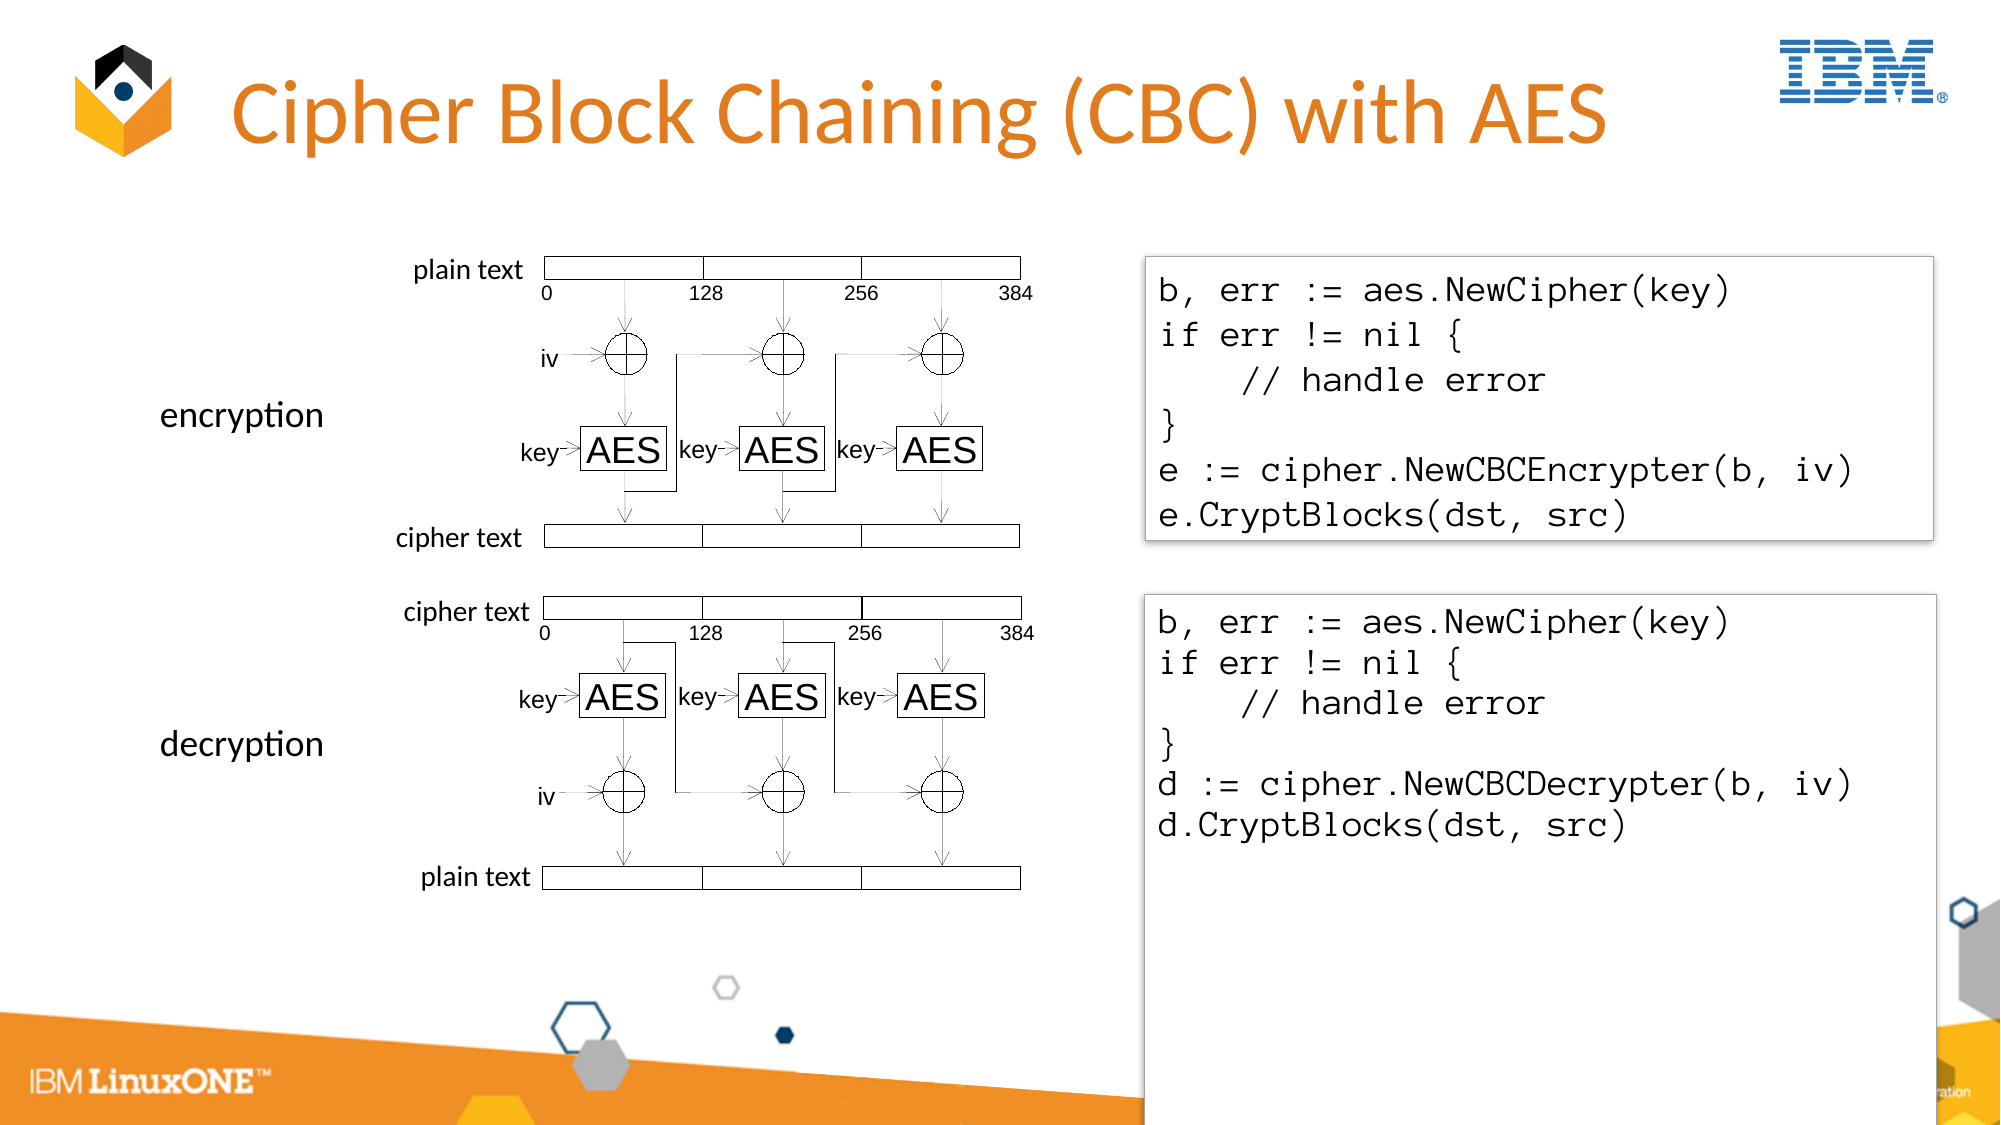

# Cipher Block Chaining (CBC) with AES
plain text
b, err := aes.NewCipher(key)
if err != nil {
    // handle error
}
e := cipher.NewCBCEncrypter(b, iv)
e.CryptBlocks(dst, src)

256
0
128
384

iv

AES
key
AES
key
AES
key

encryption
cipher text
cipher text
b, err := aes.NewCipher(key)
if err != nil {
    // handle error
}
d := cipher.NewCBCDecrypter(b, iv)
d.CryptBlocks(dst, src)

0
128
256
384

AES
key
AES
key
AES
key

iv

decryption
plain text